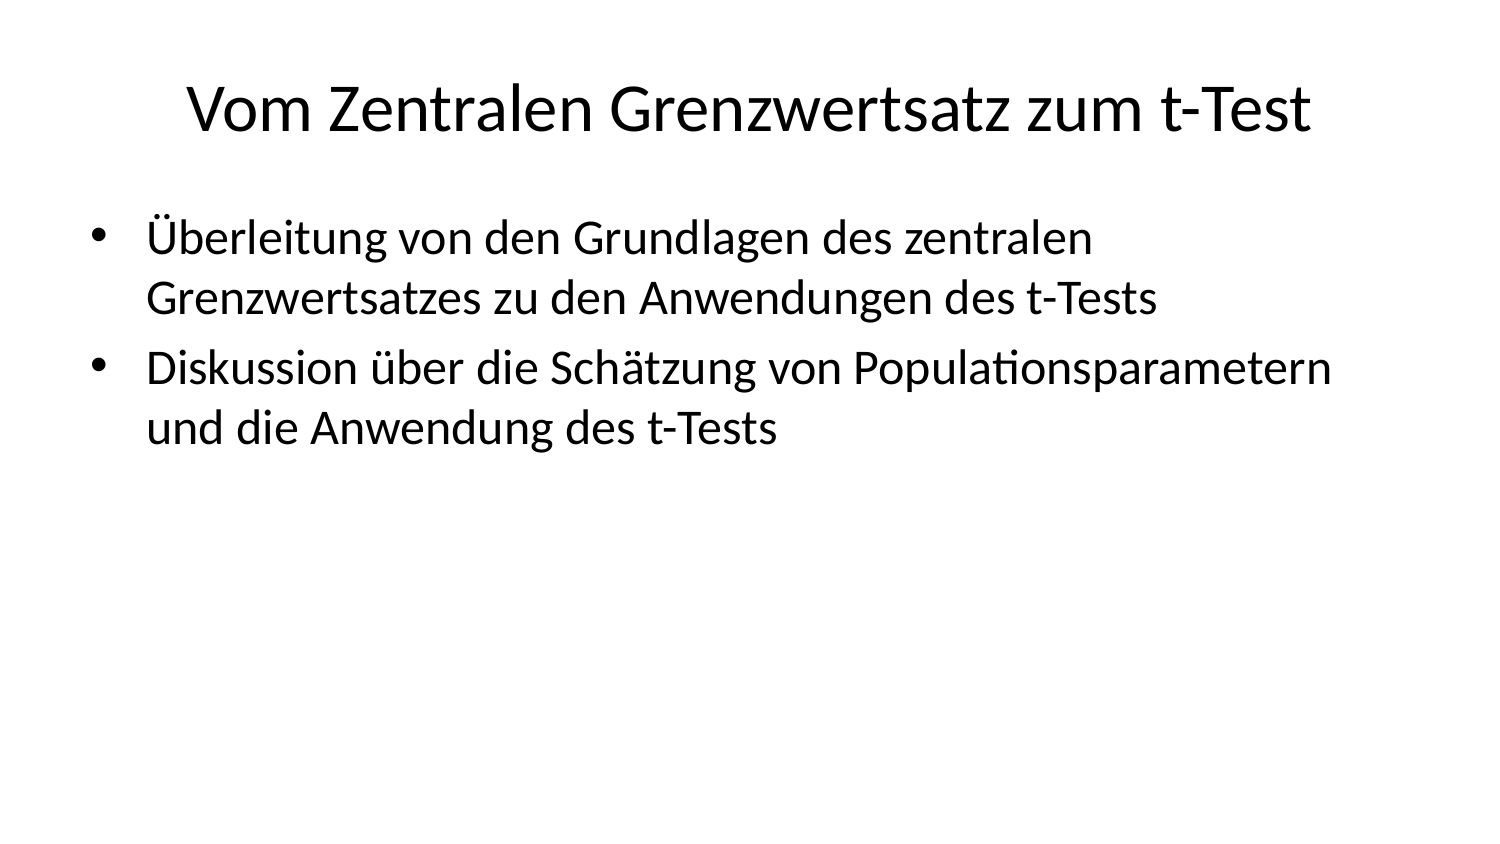

# Vom Zentralen Grenzwertsatz zum t-Test
Überleitung von den Grundlagen des zentralen Grenzwertsatzes zu den Anwendungen des t-Tests
Diskussion über die Schätzung von Populationsparametern und die Anwendung des t-Tests